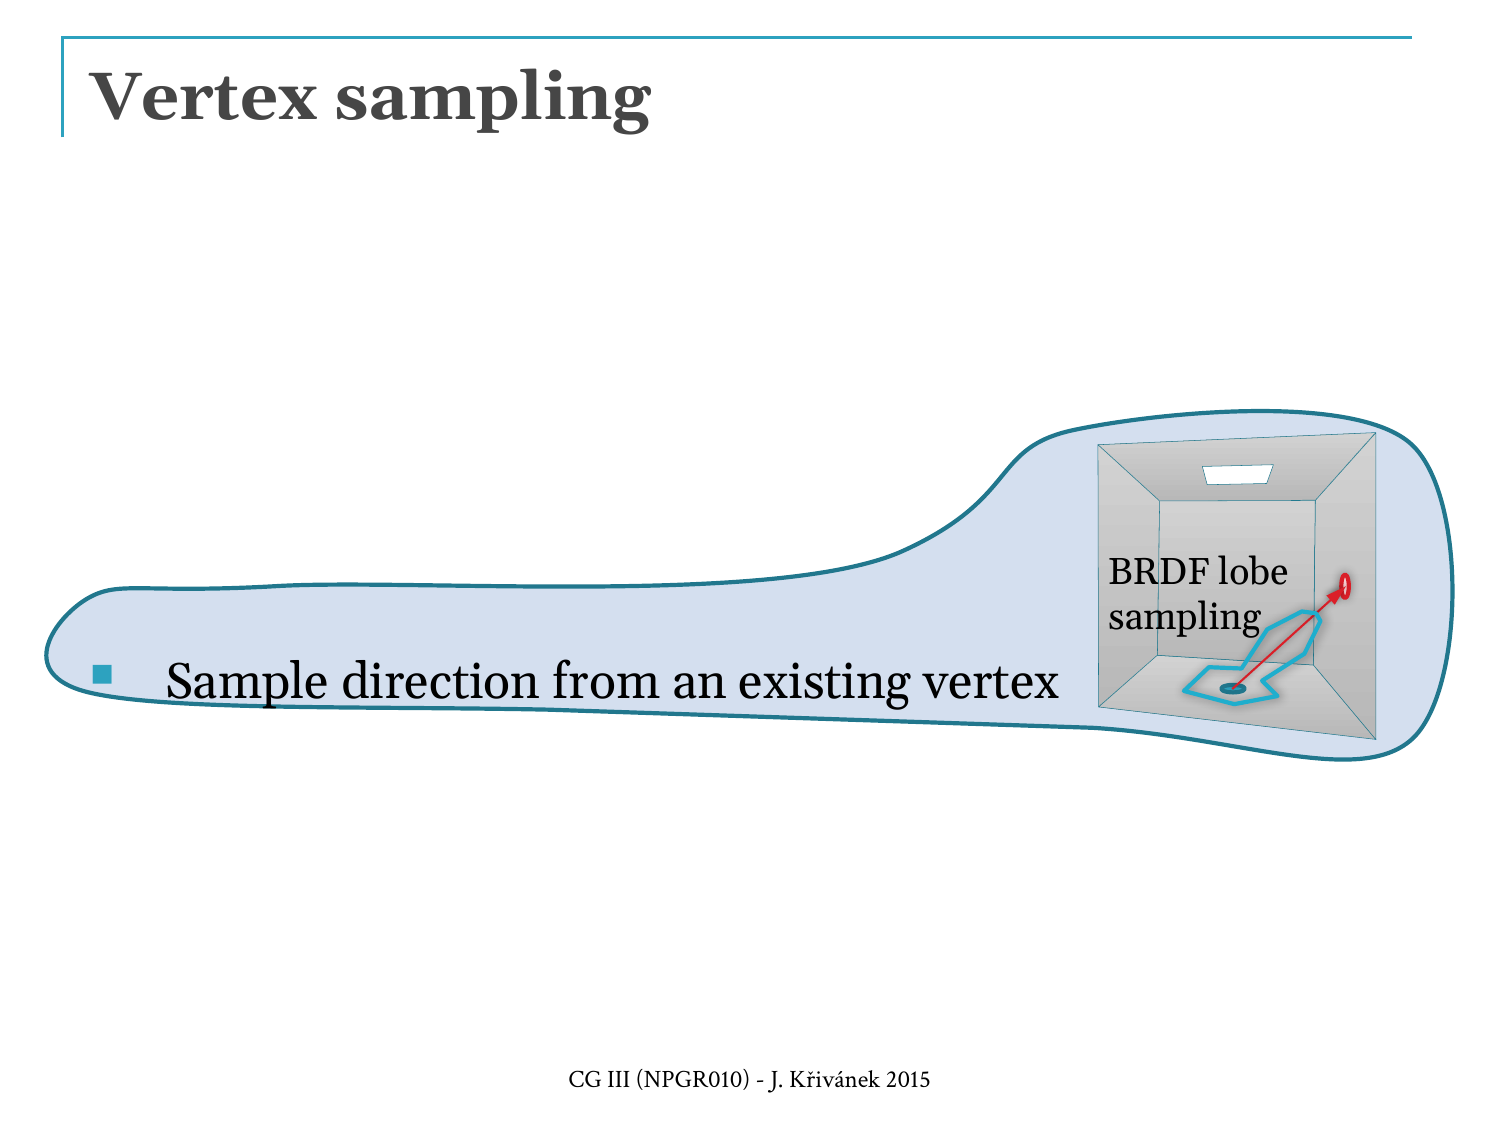

# Vertex sampling

Sample direction from an existing vertex

BRDF lobe
sampling

CG III (NPGR010) - J. Křivánek 2015